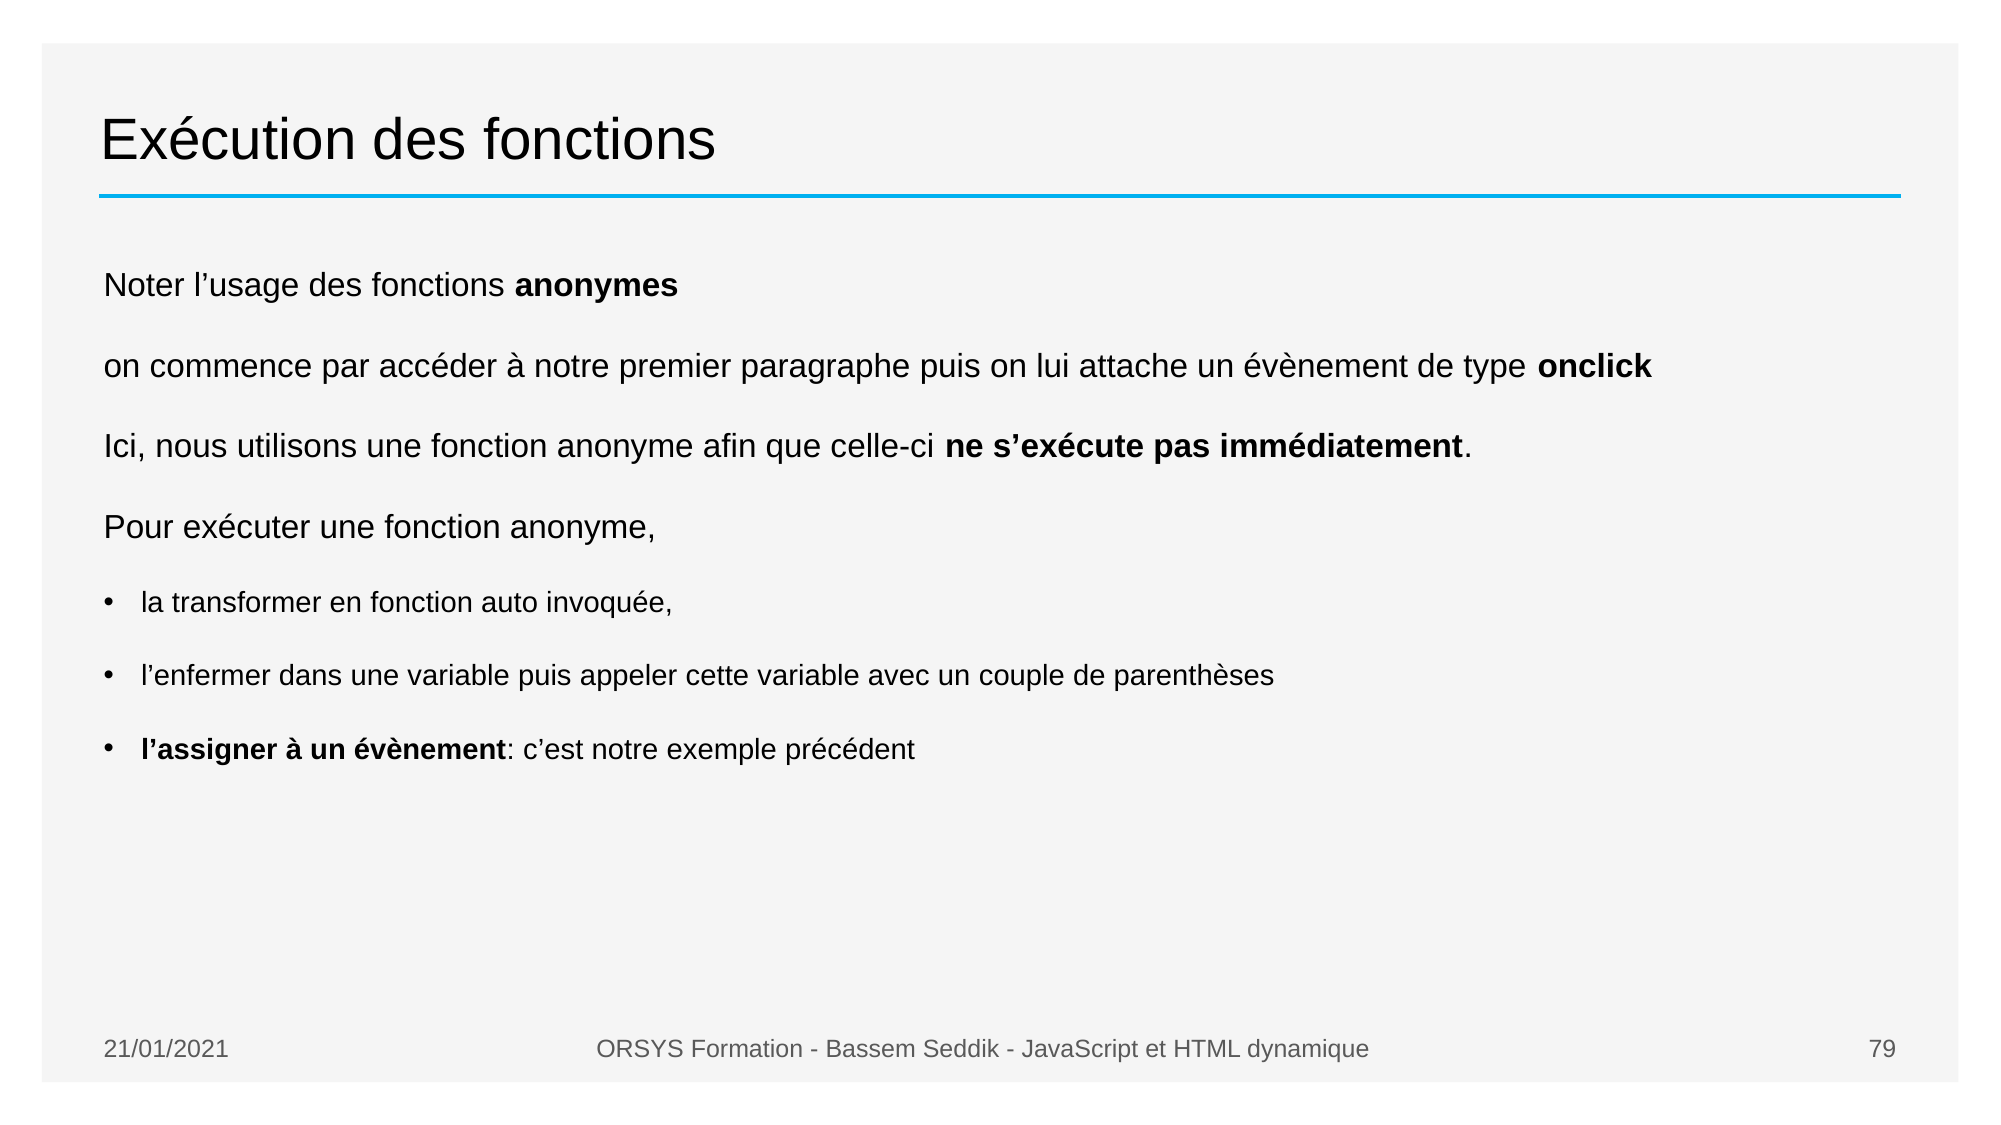

# Exécution des fonctions
Noter l’usage des fonctions anonymes
on commence par accéder à notre premier paragraphe puis on lui attache un évènement de type onclick
Ici, nous utilisons une fonction anonyme afin que celle-ci ne s’exécute pas immédiatement.
Pour exécuter une fonction anonyme,
la transformer en fonction auto invoquée,
l’enfermer dans une variable puis appeler cette variable avec un couple de parenthèses
l’assigner à un évènement: c’est notre exemple précédent
21/01/2021
ORSYS Formation - Bassem Seddik - JavaScript et HTML dynamique
79